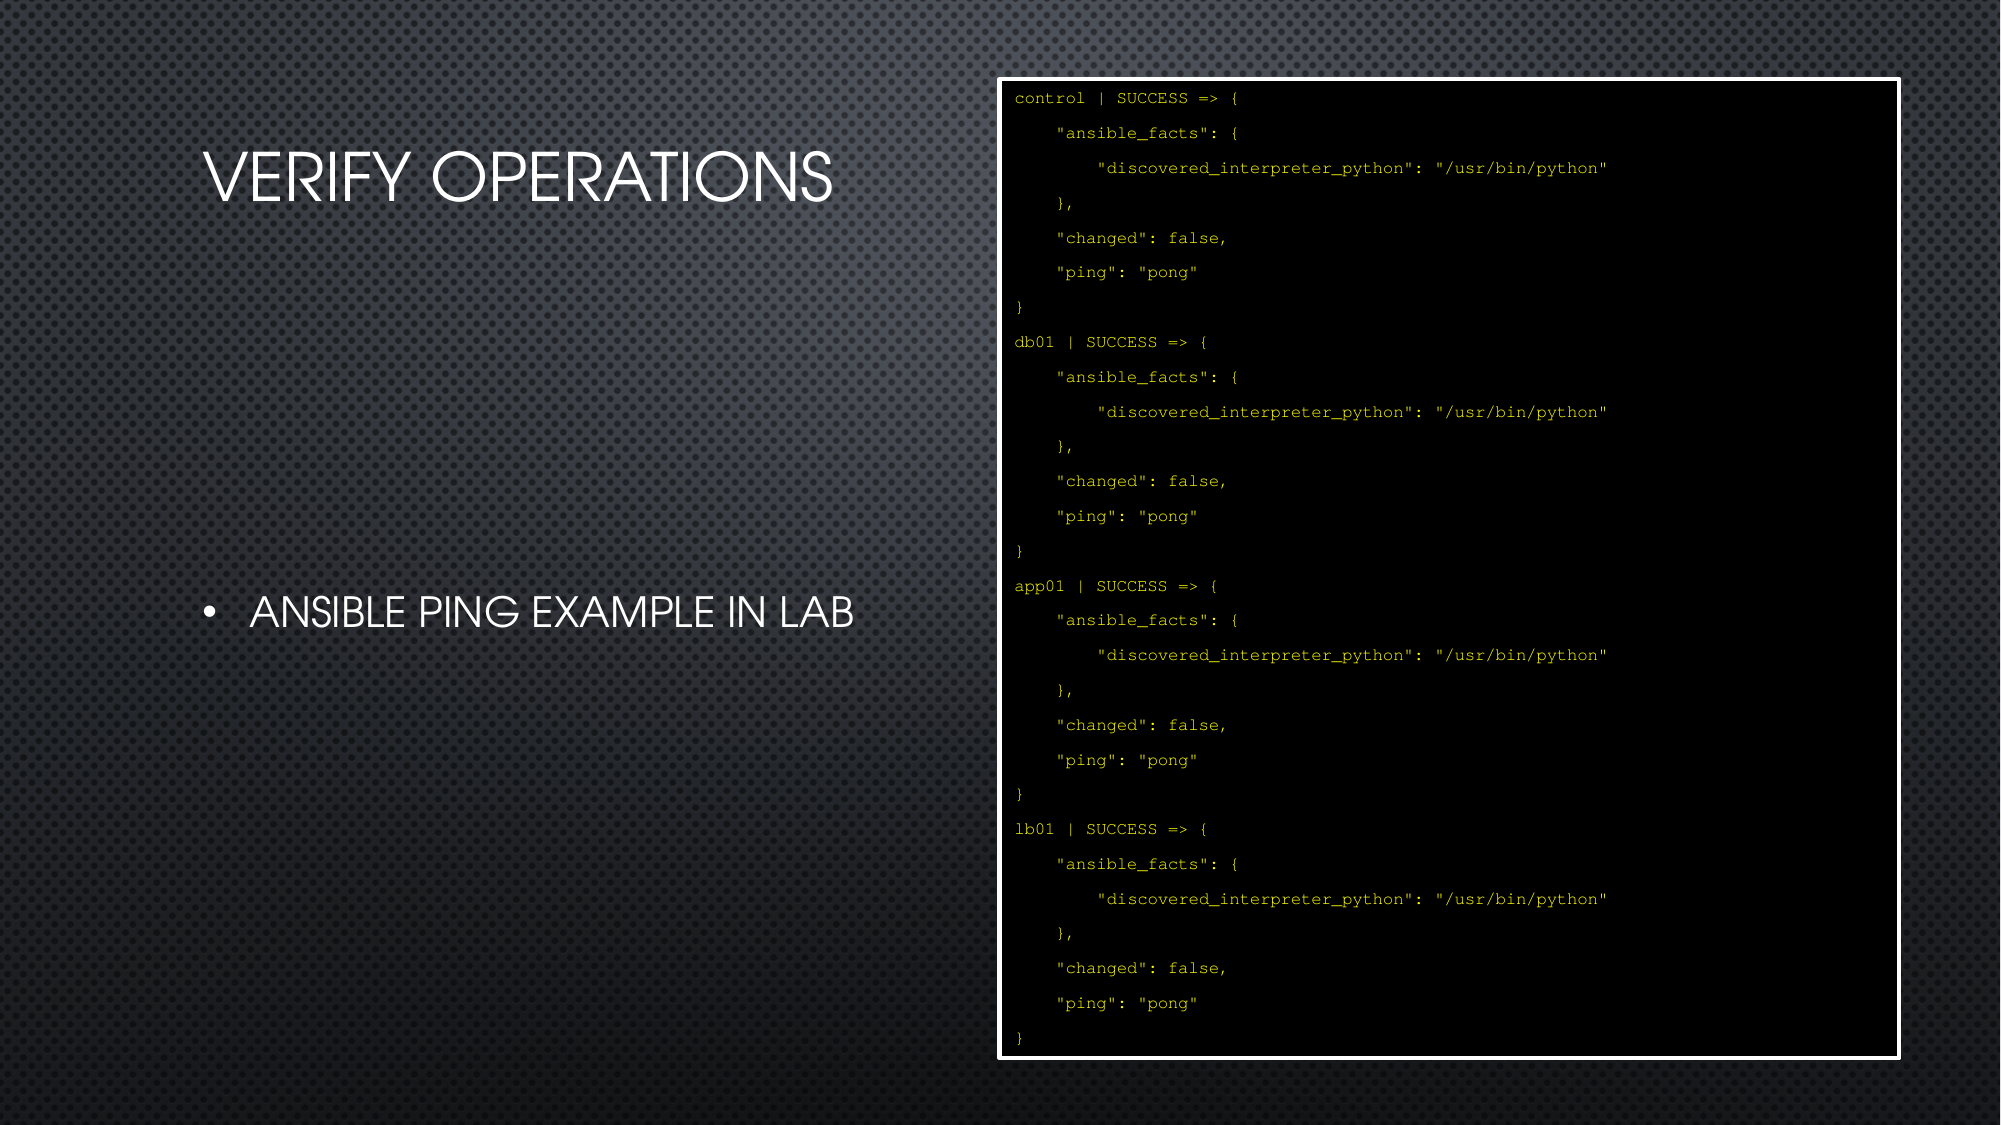

control | SUCCESS => {
    "ansible_facts": {
        "discovered_interpreter_python": "/usr/bin/python"
    },
    "changed": false,
    "ping": "pong"
}
db01 | SUCCESS => {
    "ansible_facts": {
        "discovered_interpreter_python": "/usr/bin/python"
    },
    "changed": false,
    "ping": "pong"
}
app01 | SUCCESS => {
    "ansible_facts": {
        "discovered_interpreter_python": "/usr/bin/python"
    },
    "changed": false,
    "ping": "pong"
}
lb01 | SUCCESS => {
    "ansible_facts": {
        "discovered_interpreter_python": "/usr/bin/python"
    },
    "changed": false,
    "ping": "pong"
}
# Verify Operations
Ansible ping example in lab